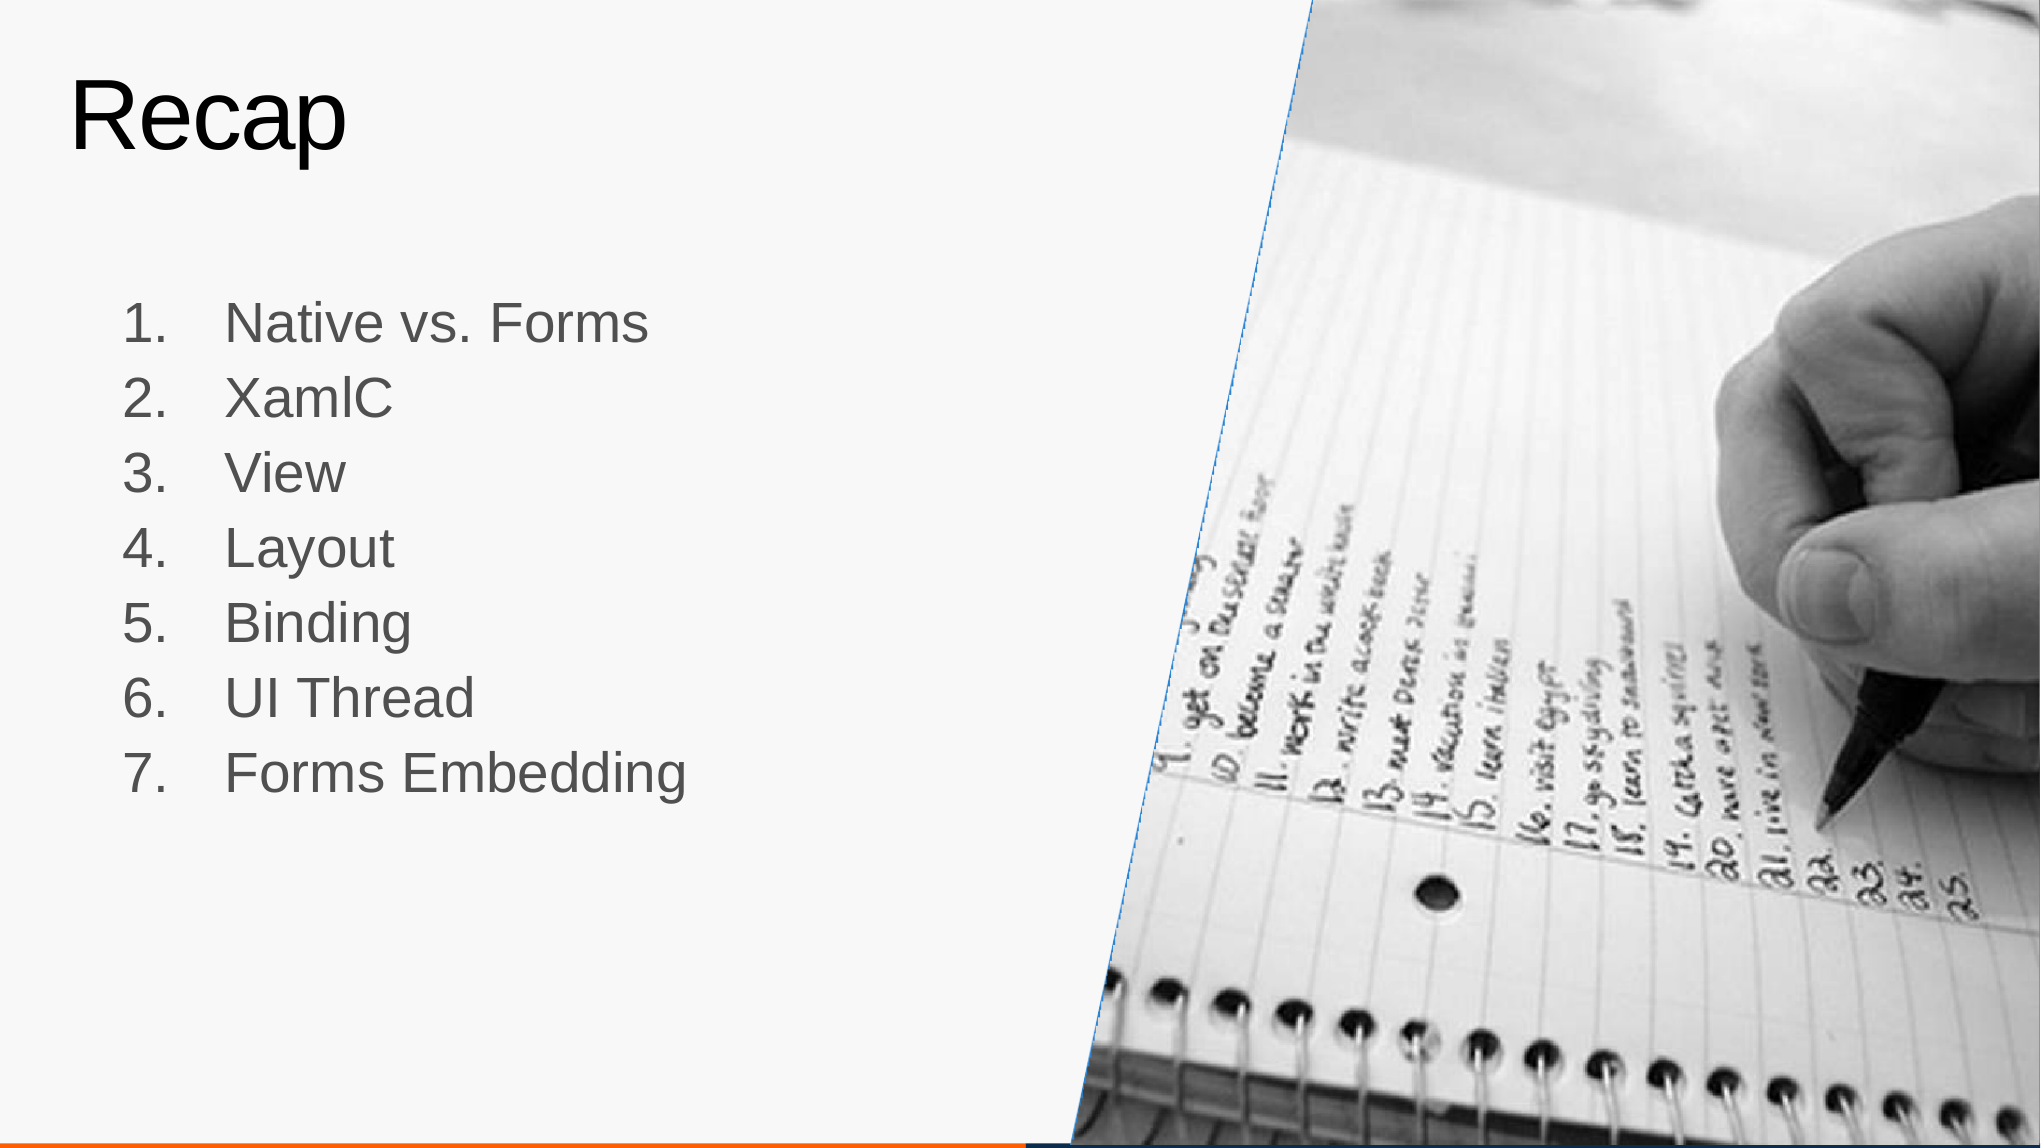

# Recap
Native vs. Forms
XamlC
View
Layout
Binding
UI Thread
Forms Embedding